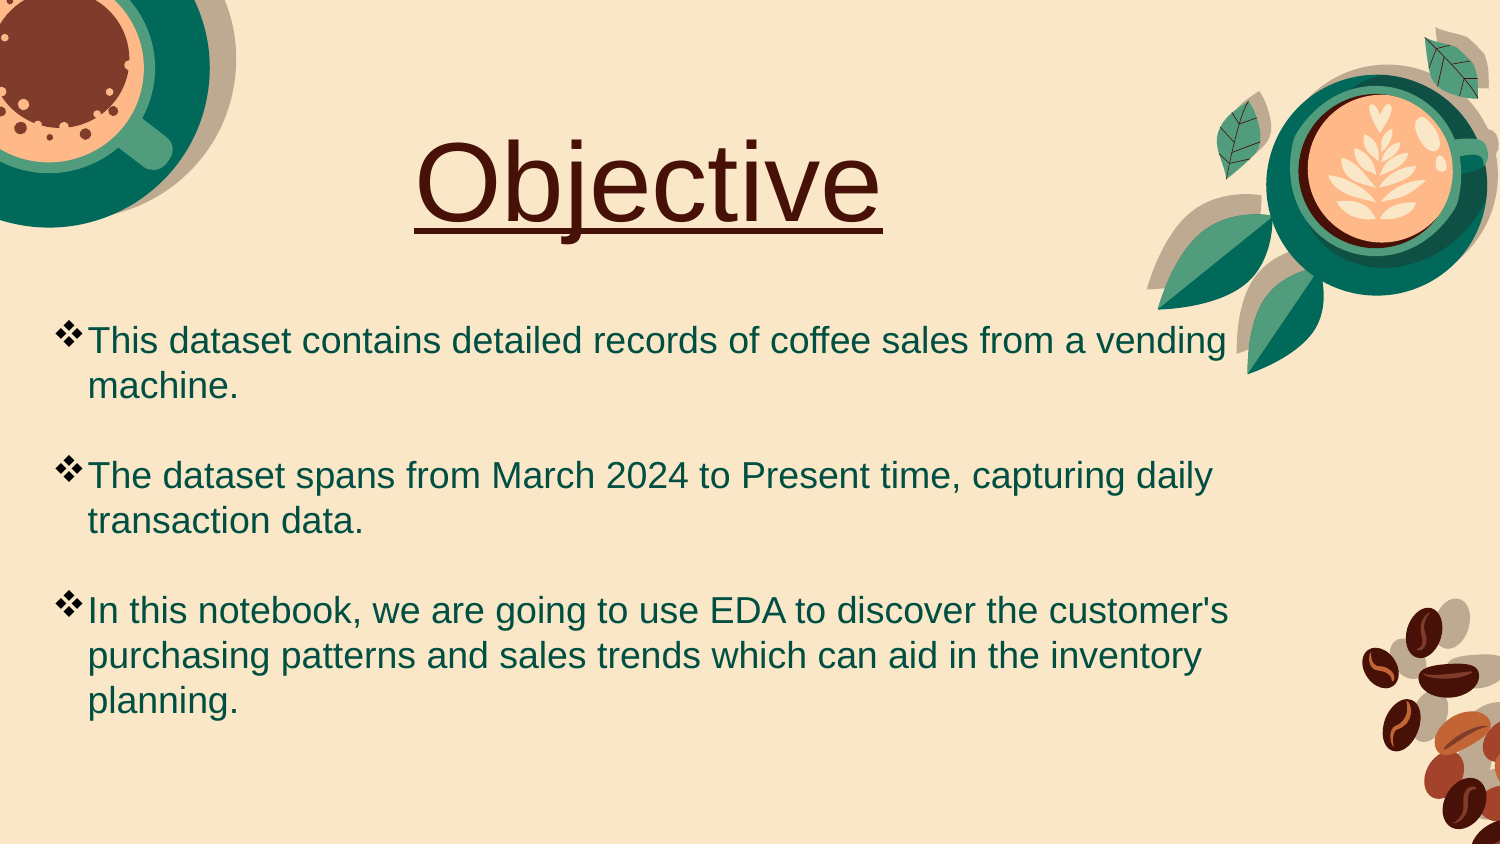

# Objective

This dataset contains detailed records of coffee sales from a vending machine.

The dataset spans from March 2024 to Present time, capturing daily transaction data.

In this notebook, we are going to use EDA to discover the customer's purchasing patterns and sales trends which can aid in the inventory planning.